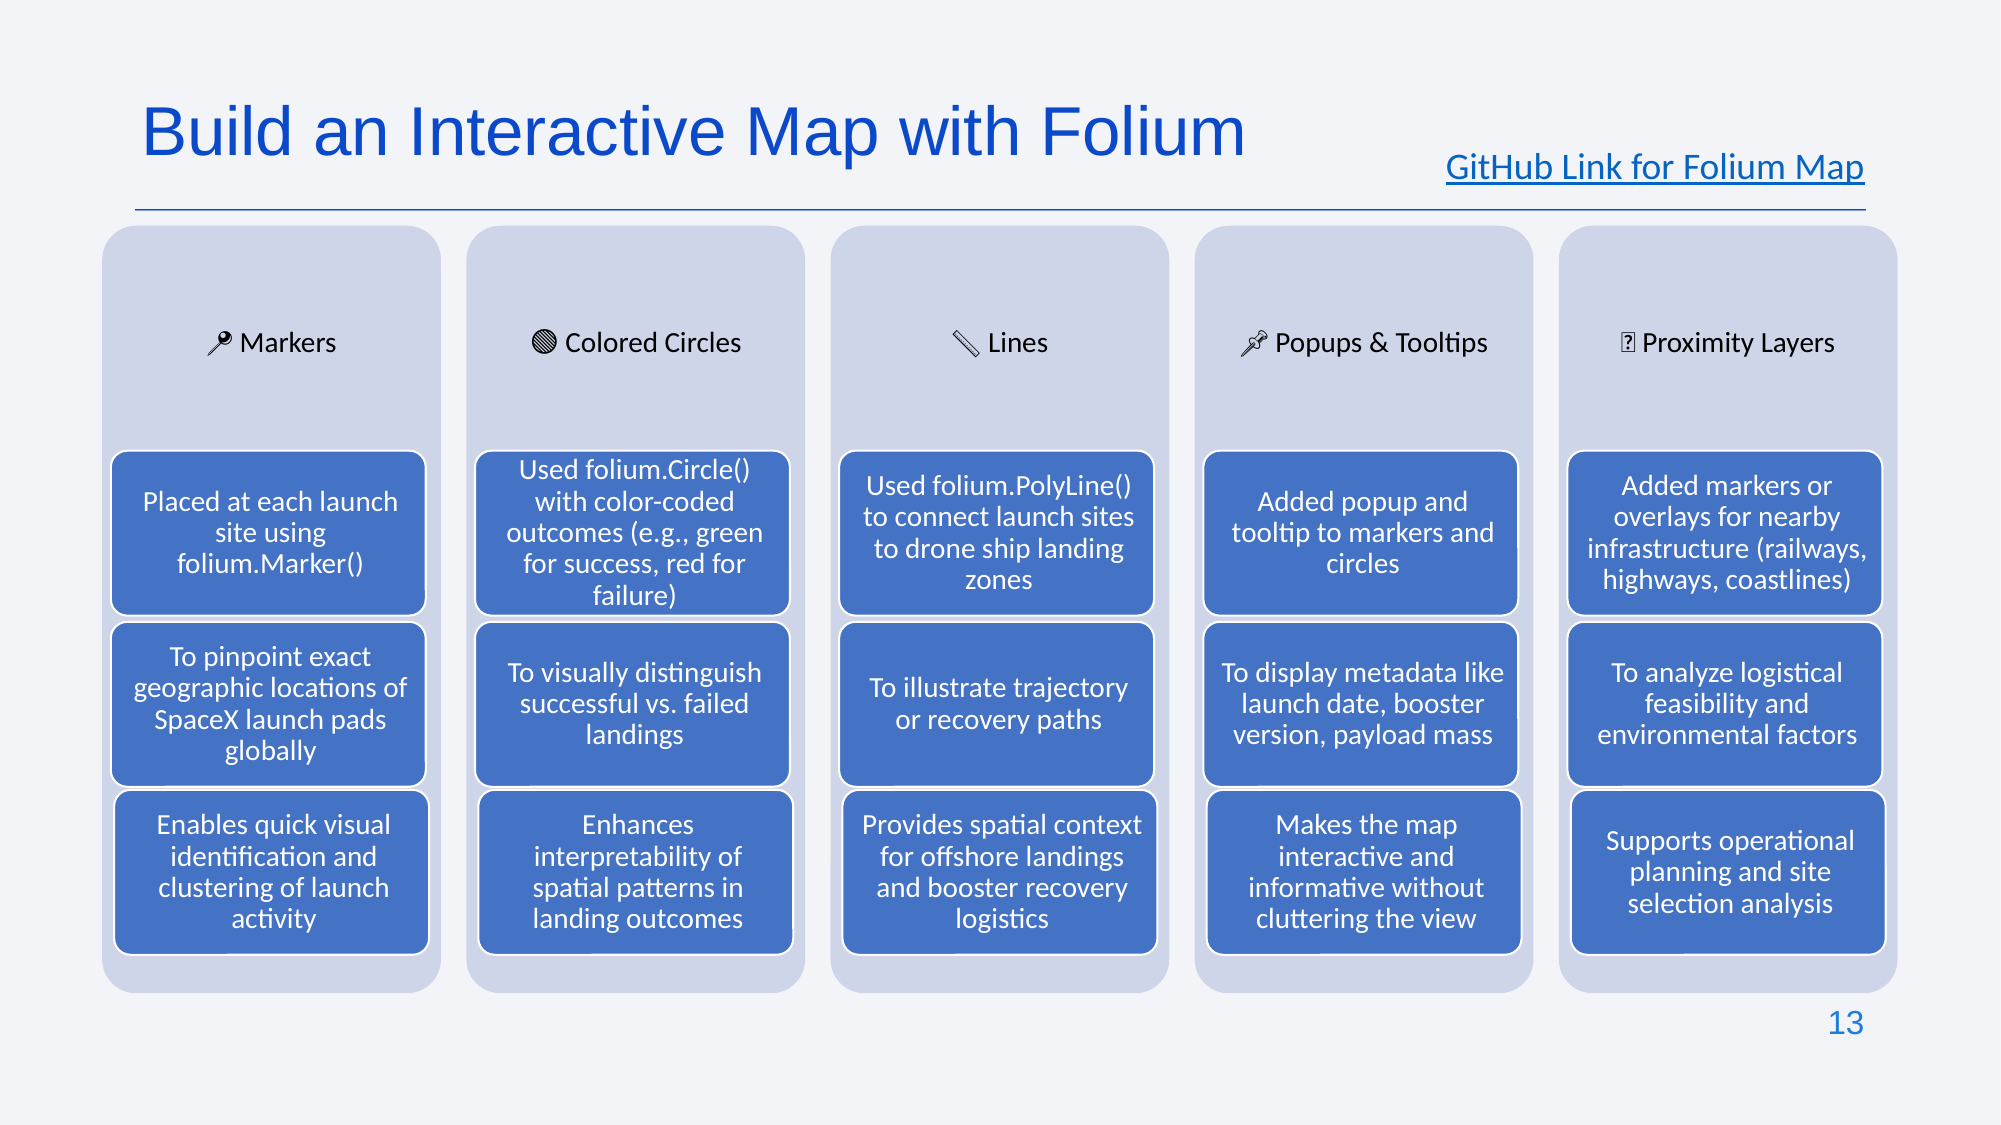

Build an Interactive Map with Folium
GitHub Link for Folium Map
📍 Markers
Placed at each launch site using folium.Marker()
To pinpoint exact geographic locations of SpaceX launch pads globally
Enables quick visual identification and clustering of launch activity
🟢 Colored Circles
Used folium.Circle() with color-coded outcomes (e.g., green for success, red for failure)
To visually distinguish successful vs. failed landings
Enhances interpretability of spatial patterns in landing outcomes
📏 Lines
Used folium.PolyLine() to connect launch sites to drone ship landing zones
To illustrate trajectory or recovery paths
Provides spatial context for offshore landings and booster recovery logistics
📌 Popups & Tooltips
Added popup and tooltip to markers and circles
To display metadata like launch date, booster version, payload mass
Makes the map interactive and informative without cluttering the view
🧅 Proximity Layers
Added markers or overlays for nearby infrastructure (railways, highways, coastlines)
To analyze logistical feasibility and environmental factors
Supports operational planning and site selection analysis
13